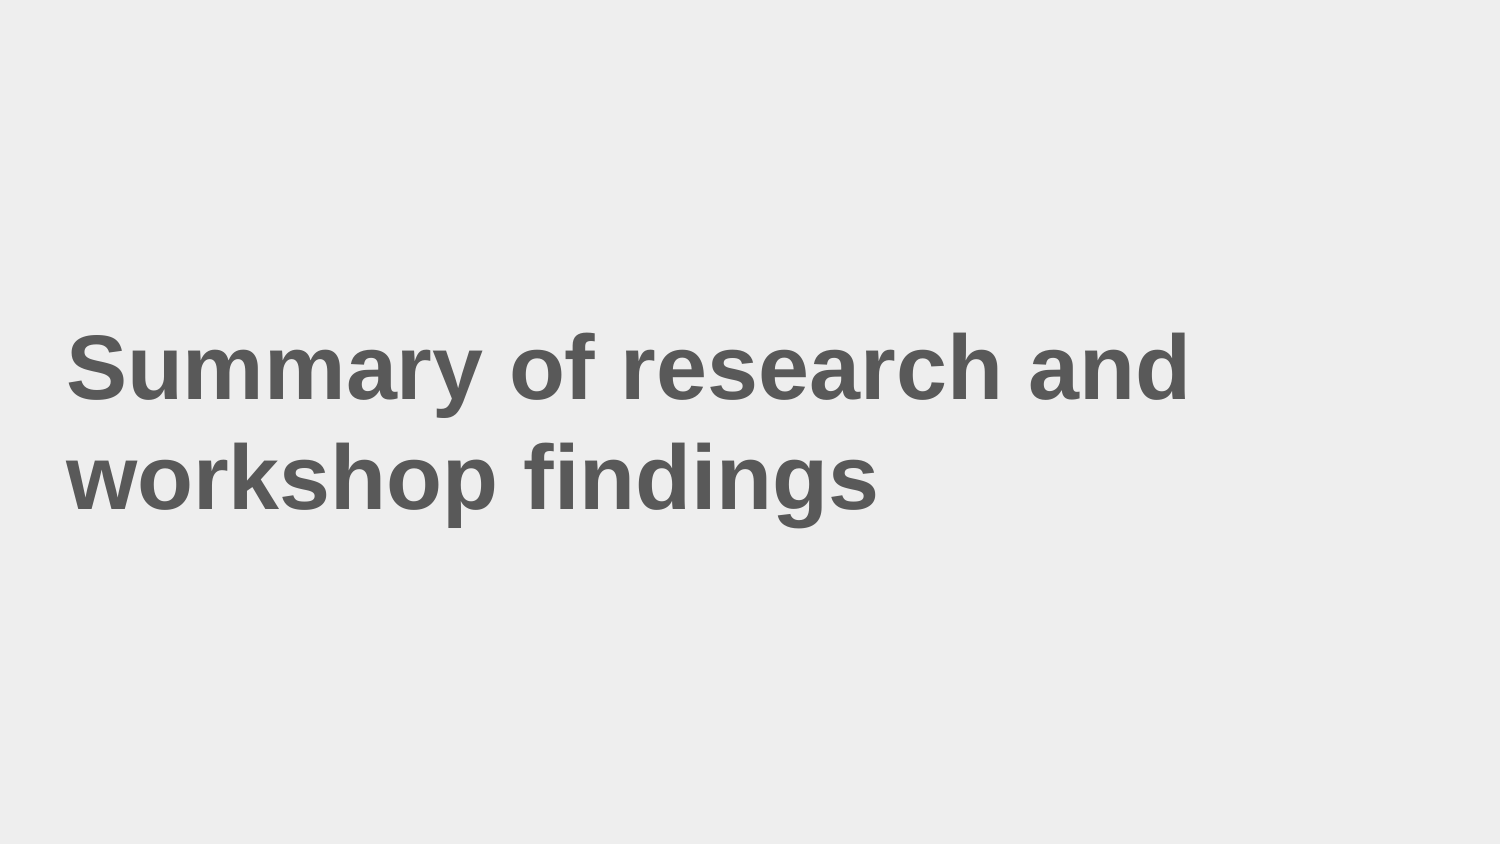

# Summary of research and workshop findings